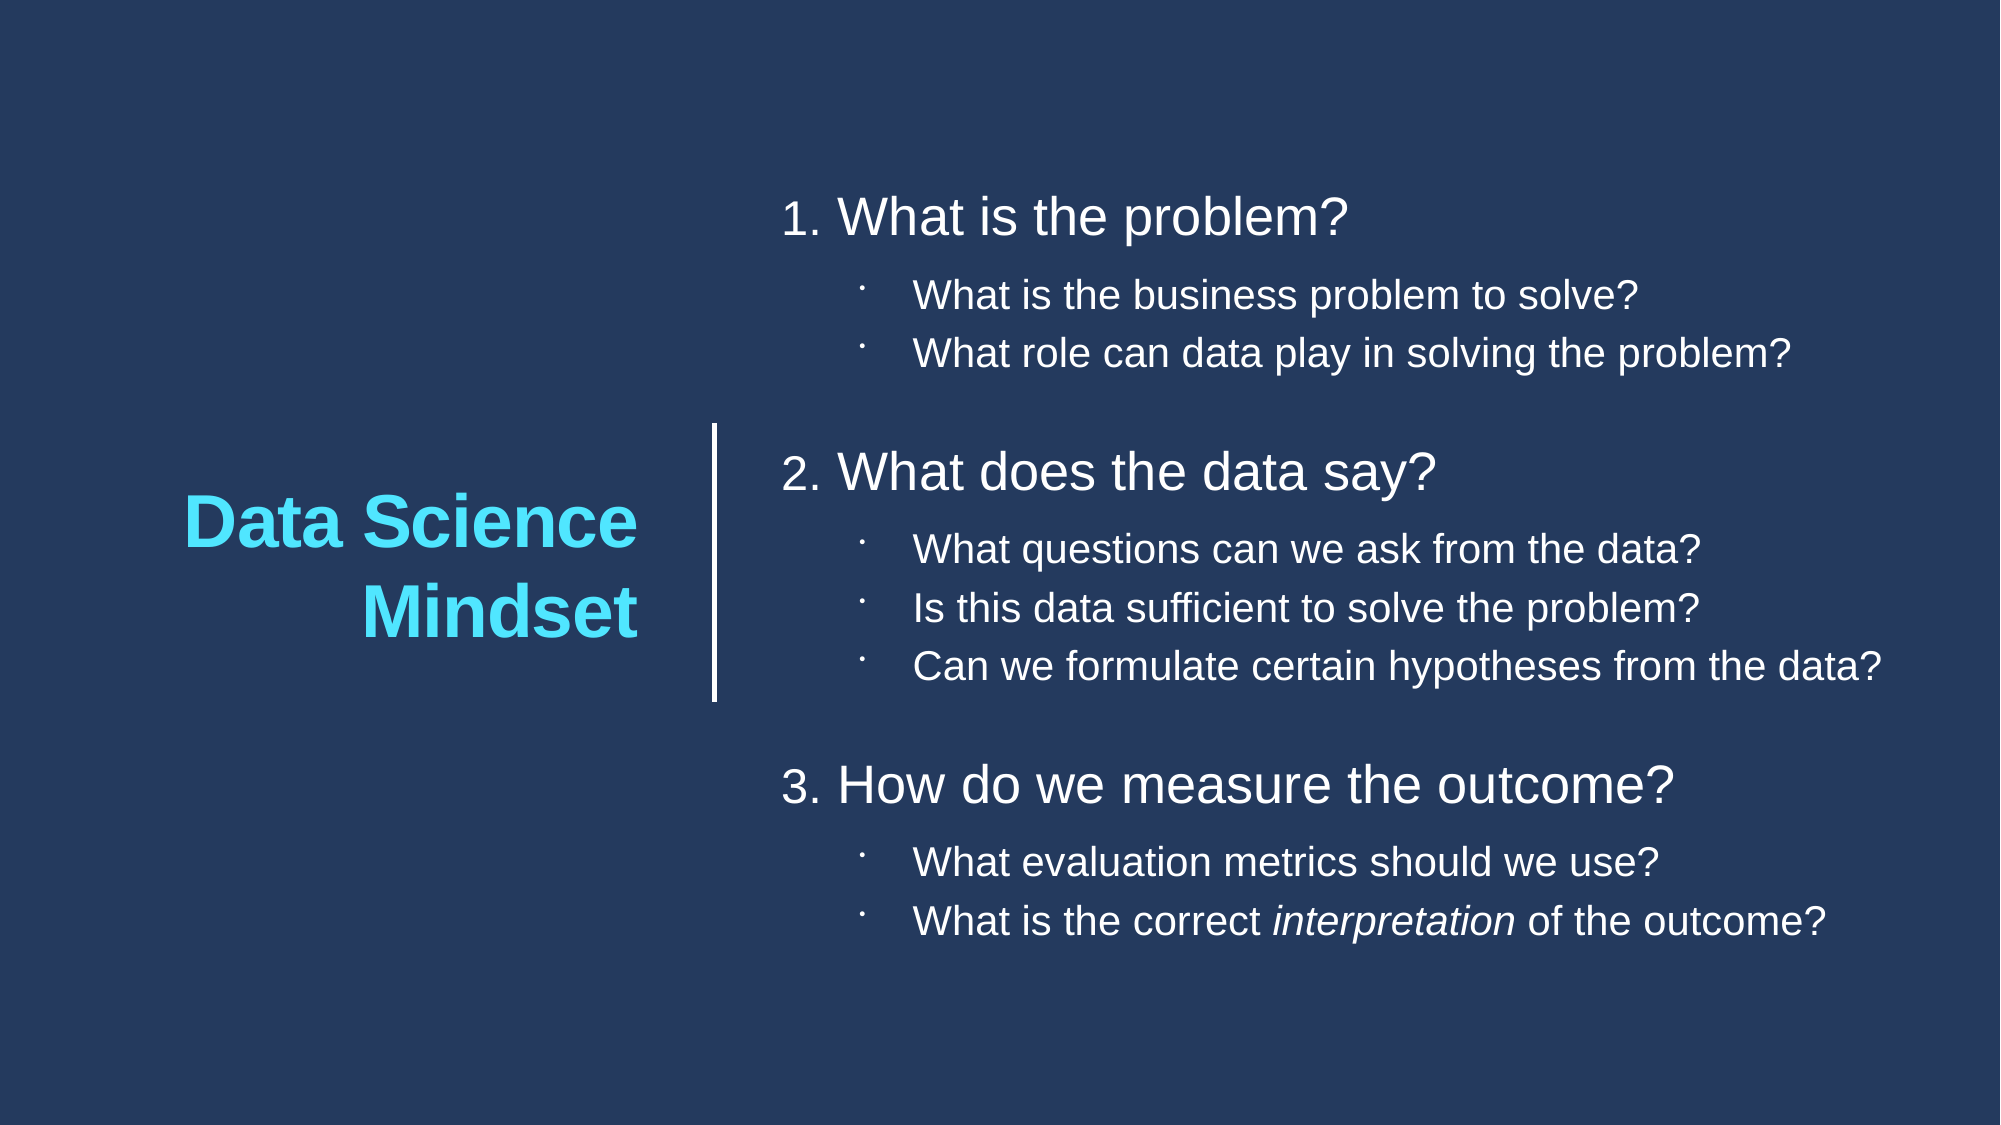

What is the problem?
What is the business problem to solve?
What role can data play in solving the problem?

What does the data say?
What questions can we ask from the data?
Is this data sufficient to solve the problem?
Can we formulate certain hypotheses from the data?

How do we measure the outcome?
What evaluation metrics should we use?
What is the correct interpretation of the outcome?
# Data Science Mindset